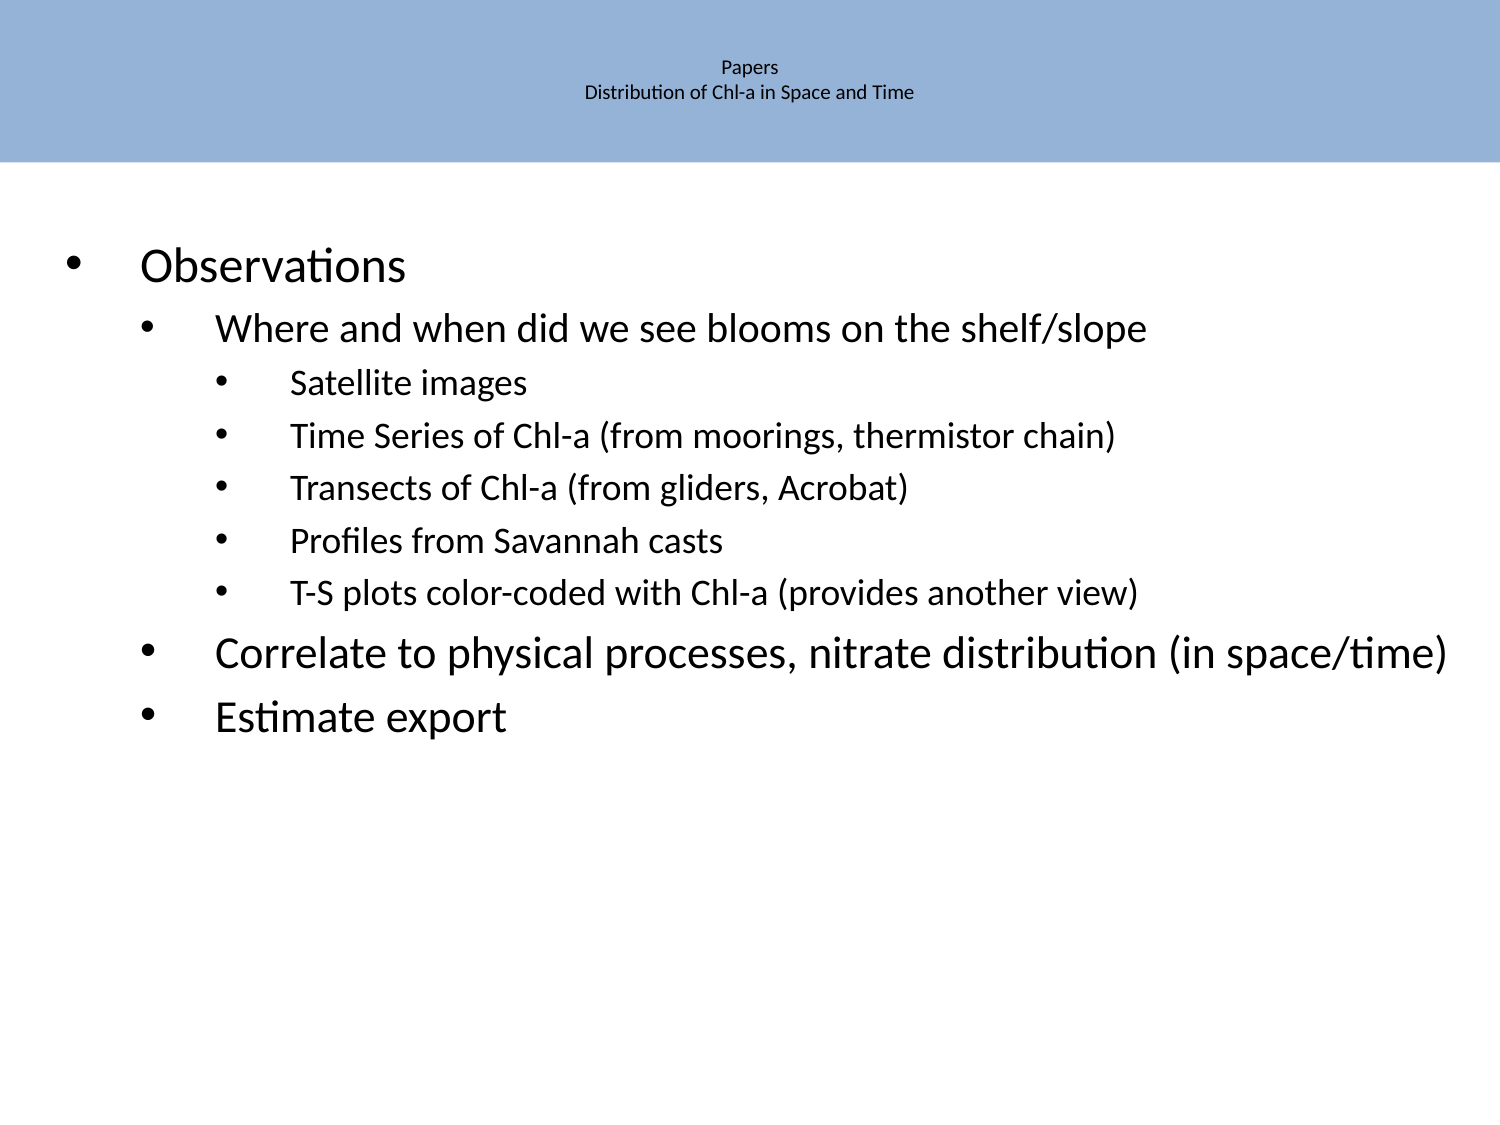

# Papers Distribution of Chl-a in Space and Time
Observations
Where and when did we see blooms on the shelf/slope
Satellite images
Time Series of Chl-a (from moorings, thermistor chain)
Transects of Chl-a (from gliders, Acrobat)
Profiles from Savannah casts
T-S plots color-coded with Chl-a (provides another view)
Correlate to physical processes, nitrate distribution (in space/time)
Estimate export